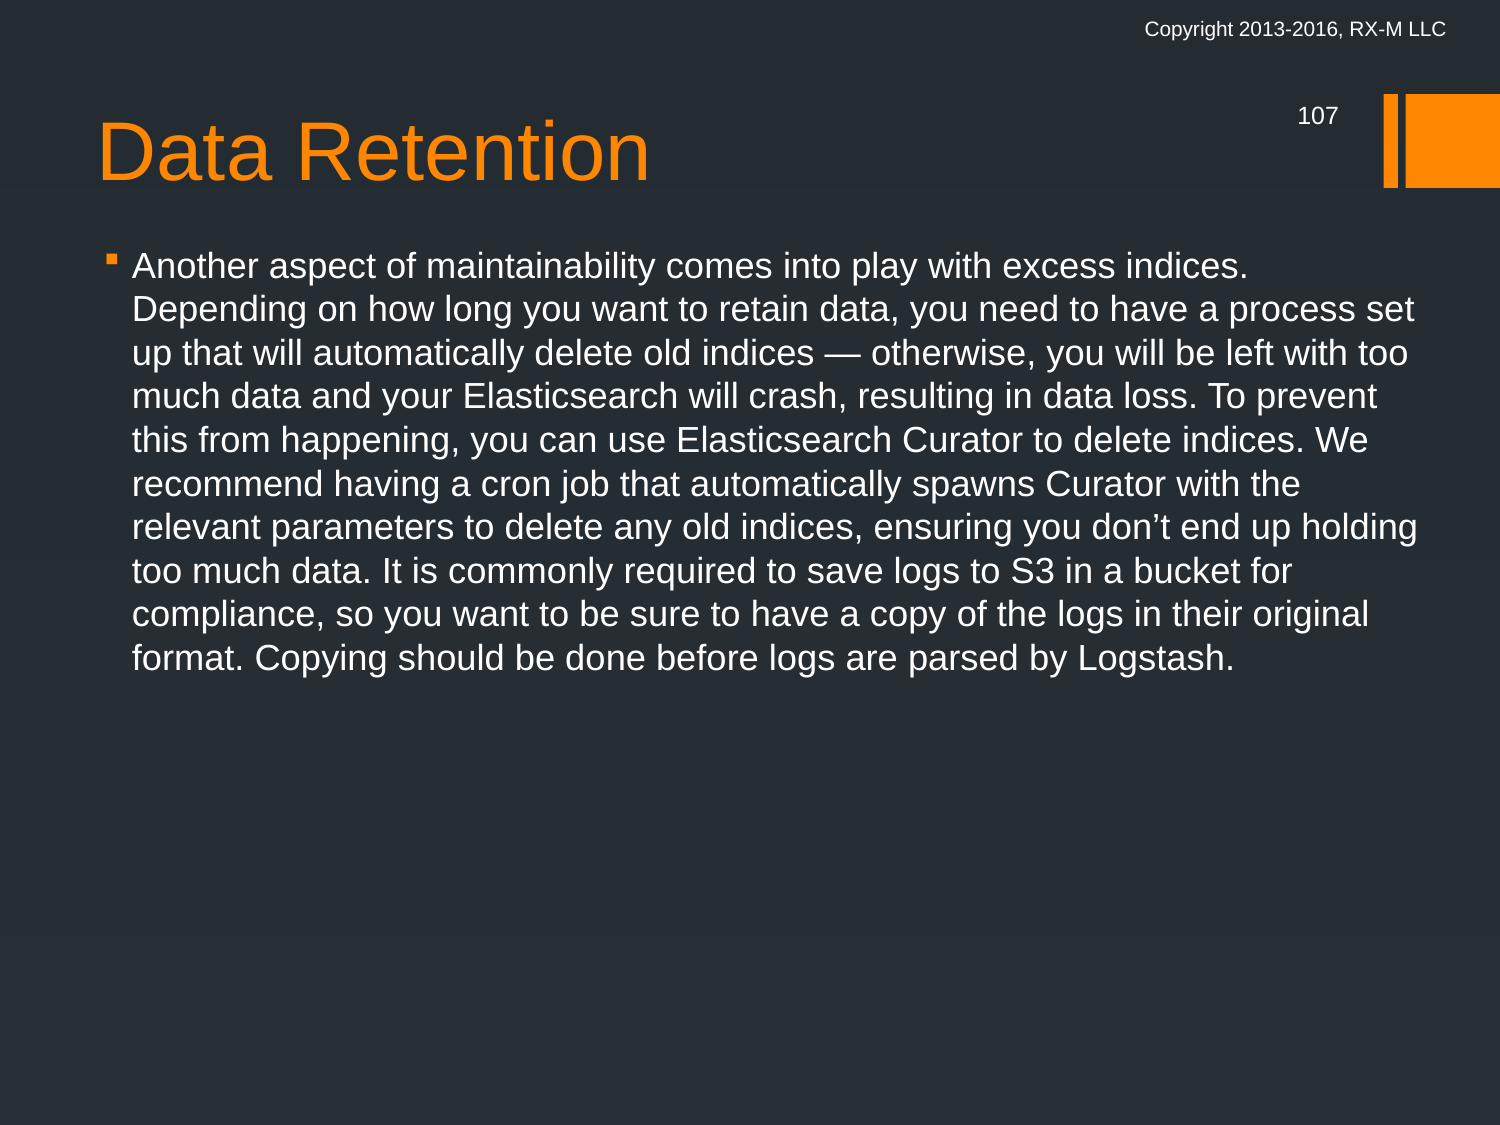

# Data Retention
Copyright 2013-2016, RX-M LLC
107
Another aspect of maintainability comes into play with excess indices. Depending on how long you want to retain data, you need to have a process set up that will automatically delete old indices — otherwise, you will be left with too much data and your Elasticsearch will crash, resulting in data loss. To prevent this from happening, you can use Elasticsearch Curator to delete indices. We recommend having a cron job that automatically spawns Curator with the relevant parameters to delete any old indices, ensuring you don’t end up holding too much data. It is commonly required to save logs to S3 in a bucket for compliance, so you want to be sure to have a copy of the logs in their original format. Copying should be done before logs are parsed by Logstash.